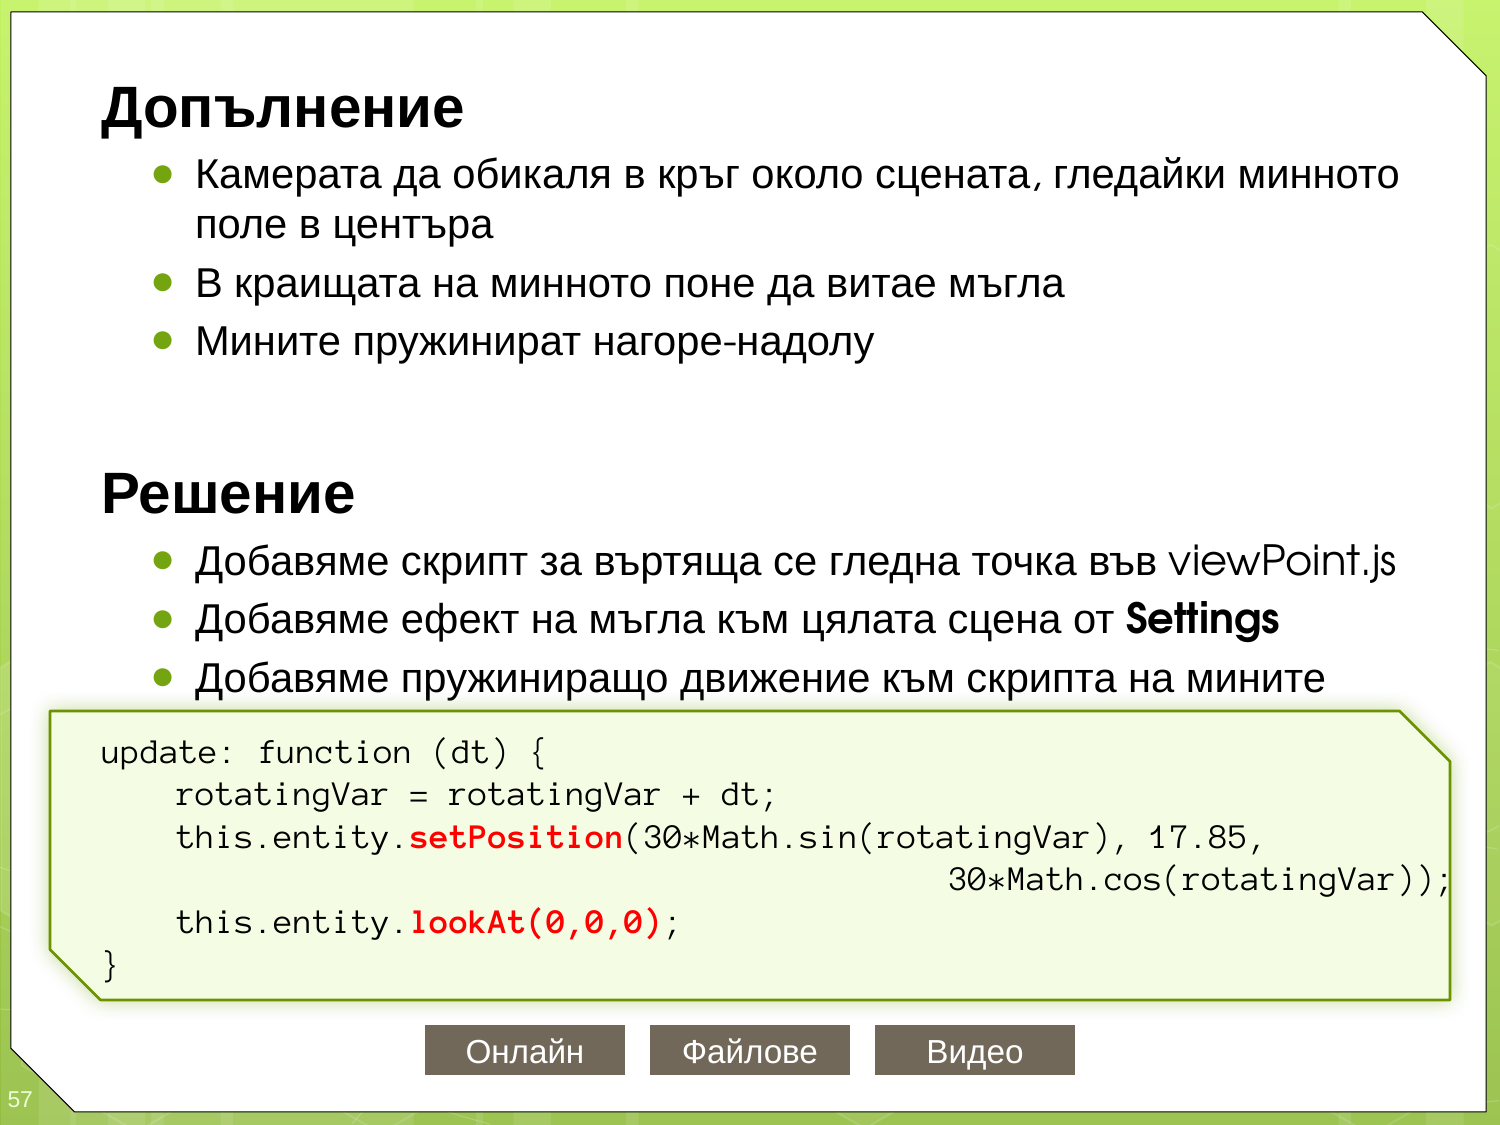

Допълнение
Камерата да обикаля в кръг около сцената, гледайки минното поле в центъра
В краищата на минното поне да витае мъгла
Мините пружинират нагоре-надолу

Решение
Добавяме скрипт за въртяща се гледна точка във viewPoint.js
Добавяме ефект на мъгла към цялата сцена от Settings
Добавяме пружиниращо движение към скрипта на мините
update: function (dt) {
	rotatingVar = rotatingVar + dt;
	this.entity.setPosition(30*Math.sin(rotatingVar), 17.85,
								     30*Math.cos(rotatingVar));
	this.entity.lookAt(0,0,0);
}
Онлайн
Файлове
Видео